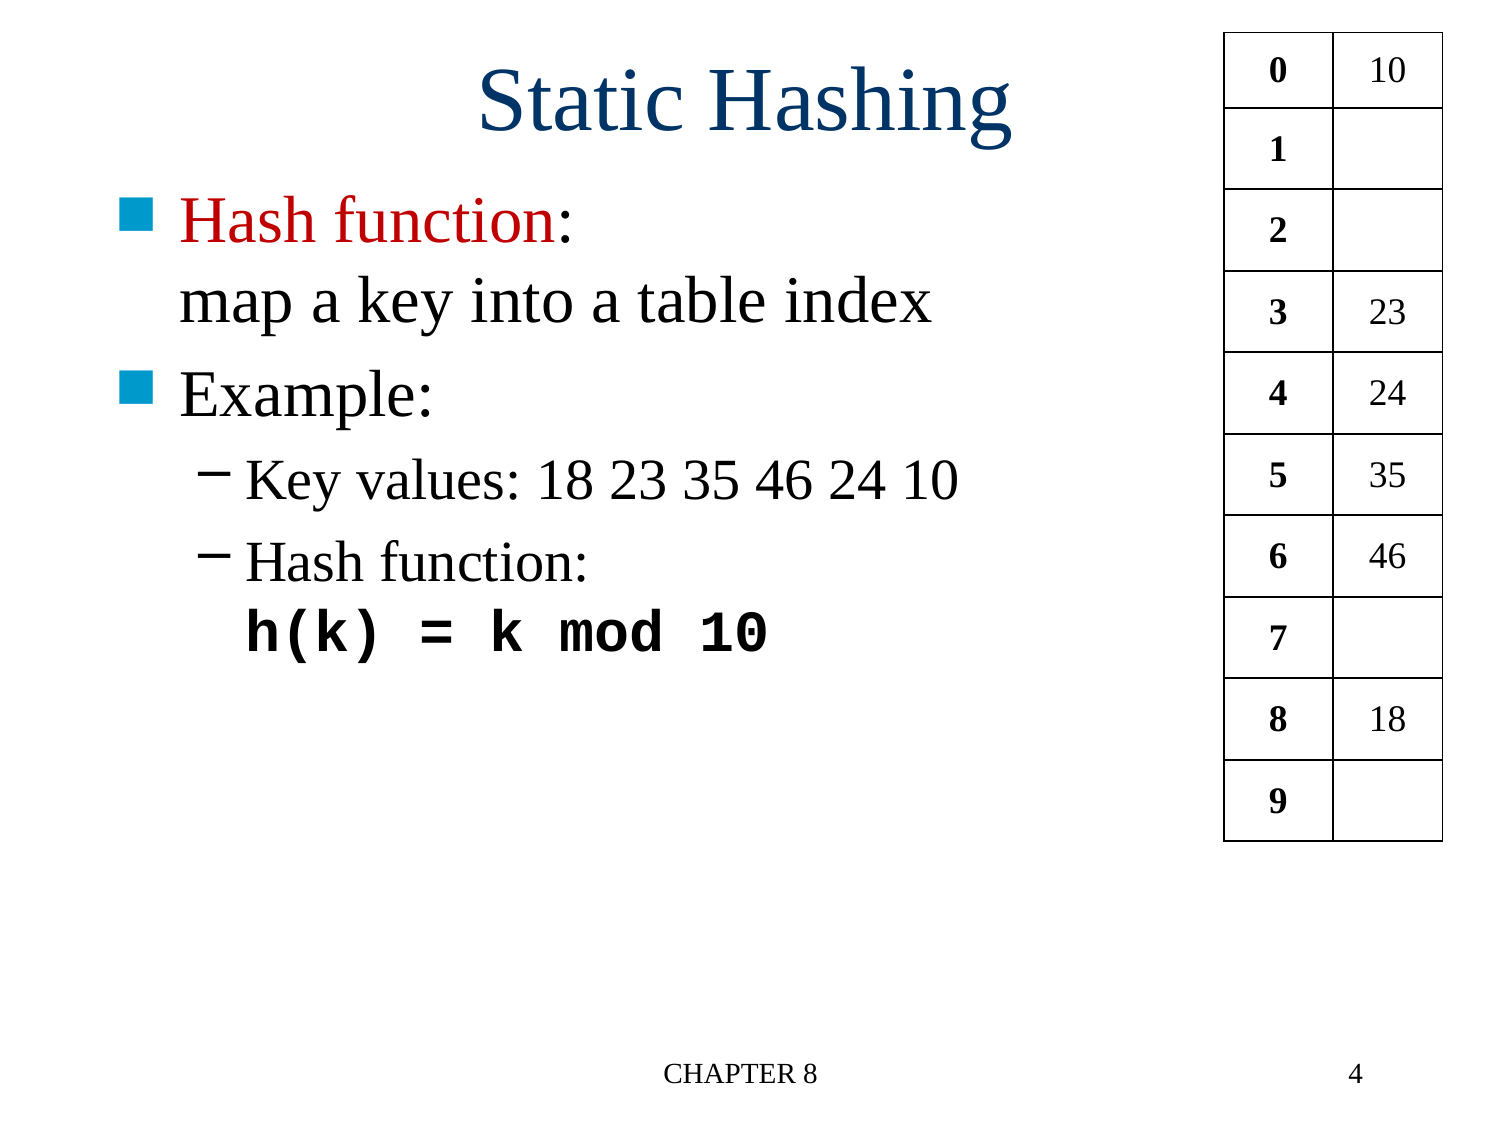

# Static Hashing
| 0 | 10 |
| --- | --- |
| 1 |  |
| 2 |  |
| 3 | 23 |
| 4 | 24 |
| 5 | 35 |
| 6 | 46 |
| 7 |  |
| 8 | 18 |
| 9 |  |
Hash function:
map a key into a table index
Example:
Key values: 18 23 35 46 24 10
Hash function:
h(k) = k mod 10

CHAPTER 8
4